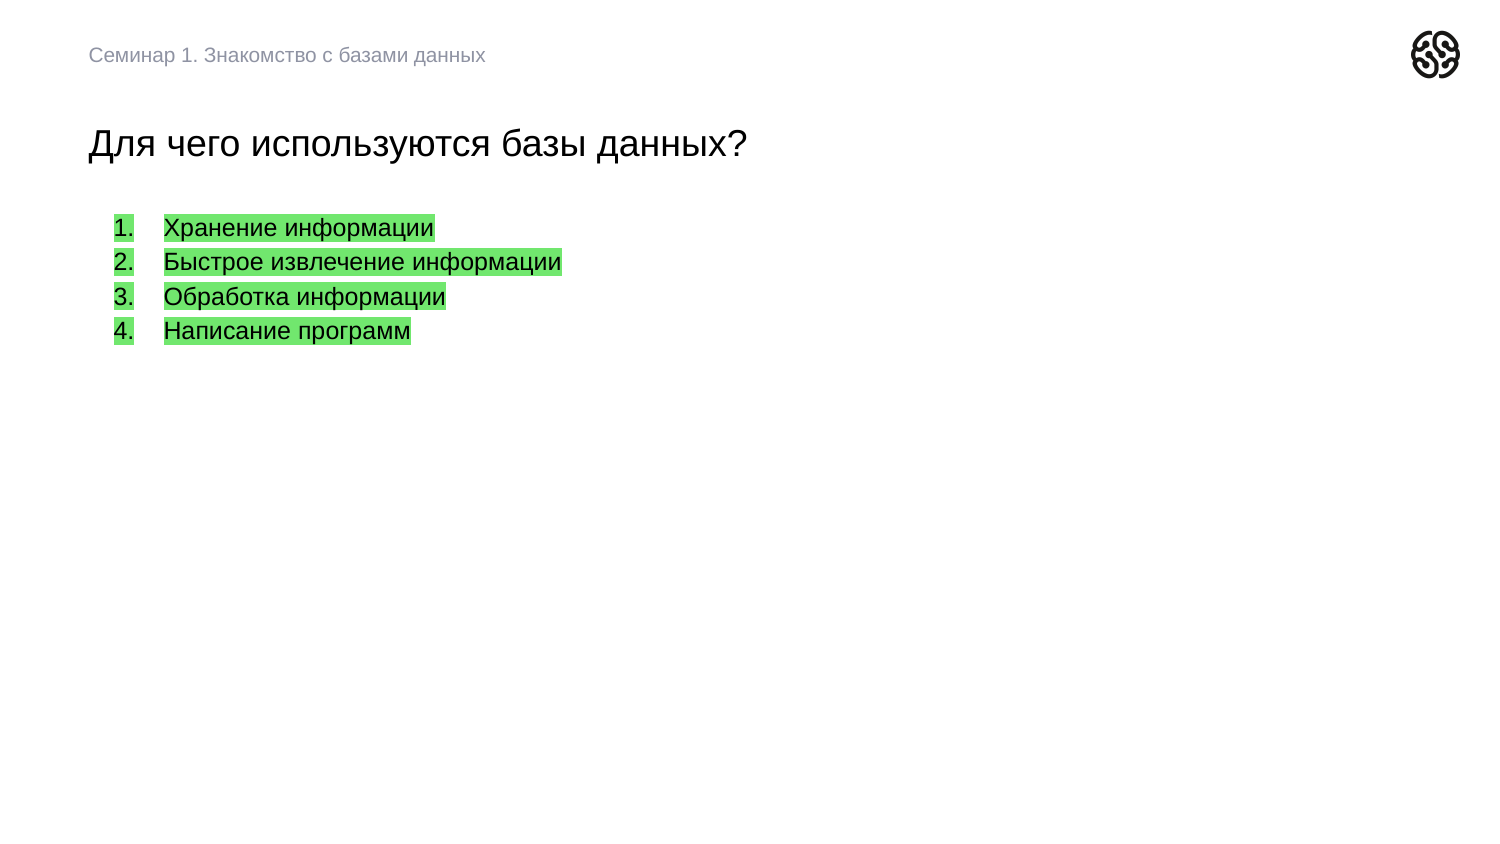

Семинар 1. Знакомство с базами данных
# Для чего используются базы данных?
Хранение информации
Быстрое извлечение информации
Обработка информации
Написание программ